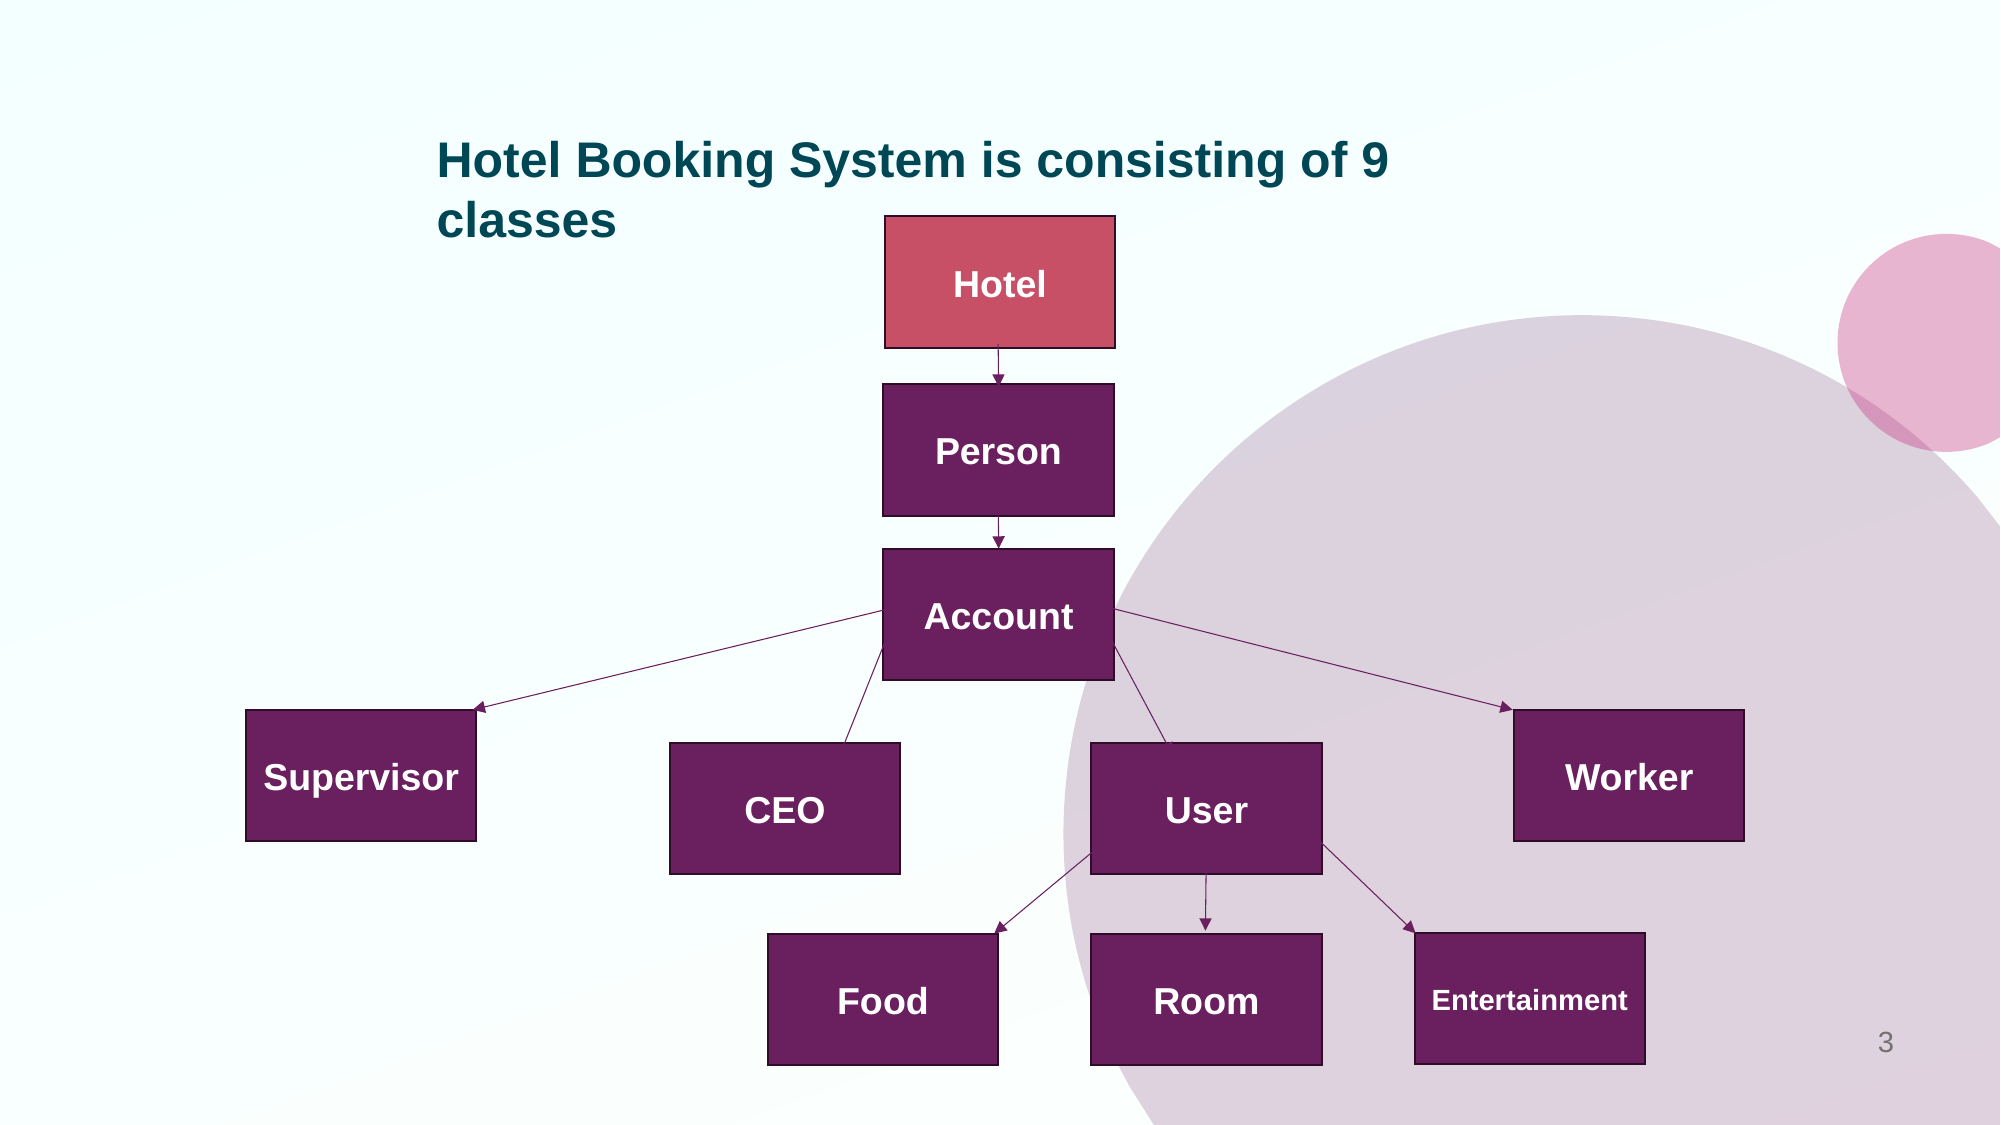

Hotel Booking System is consisting of 9 classes
Hotel
Person
Account
Supervisor
Worker
CEO
User
Entertainment
Food
Room
3